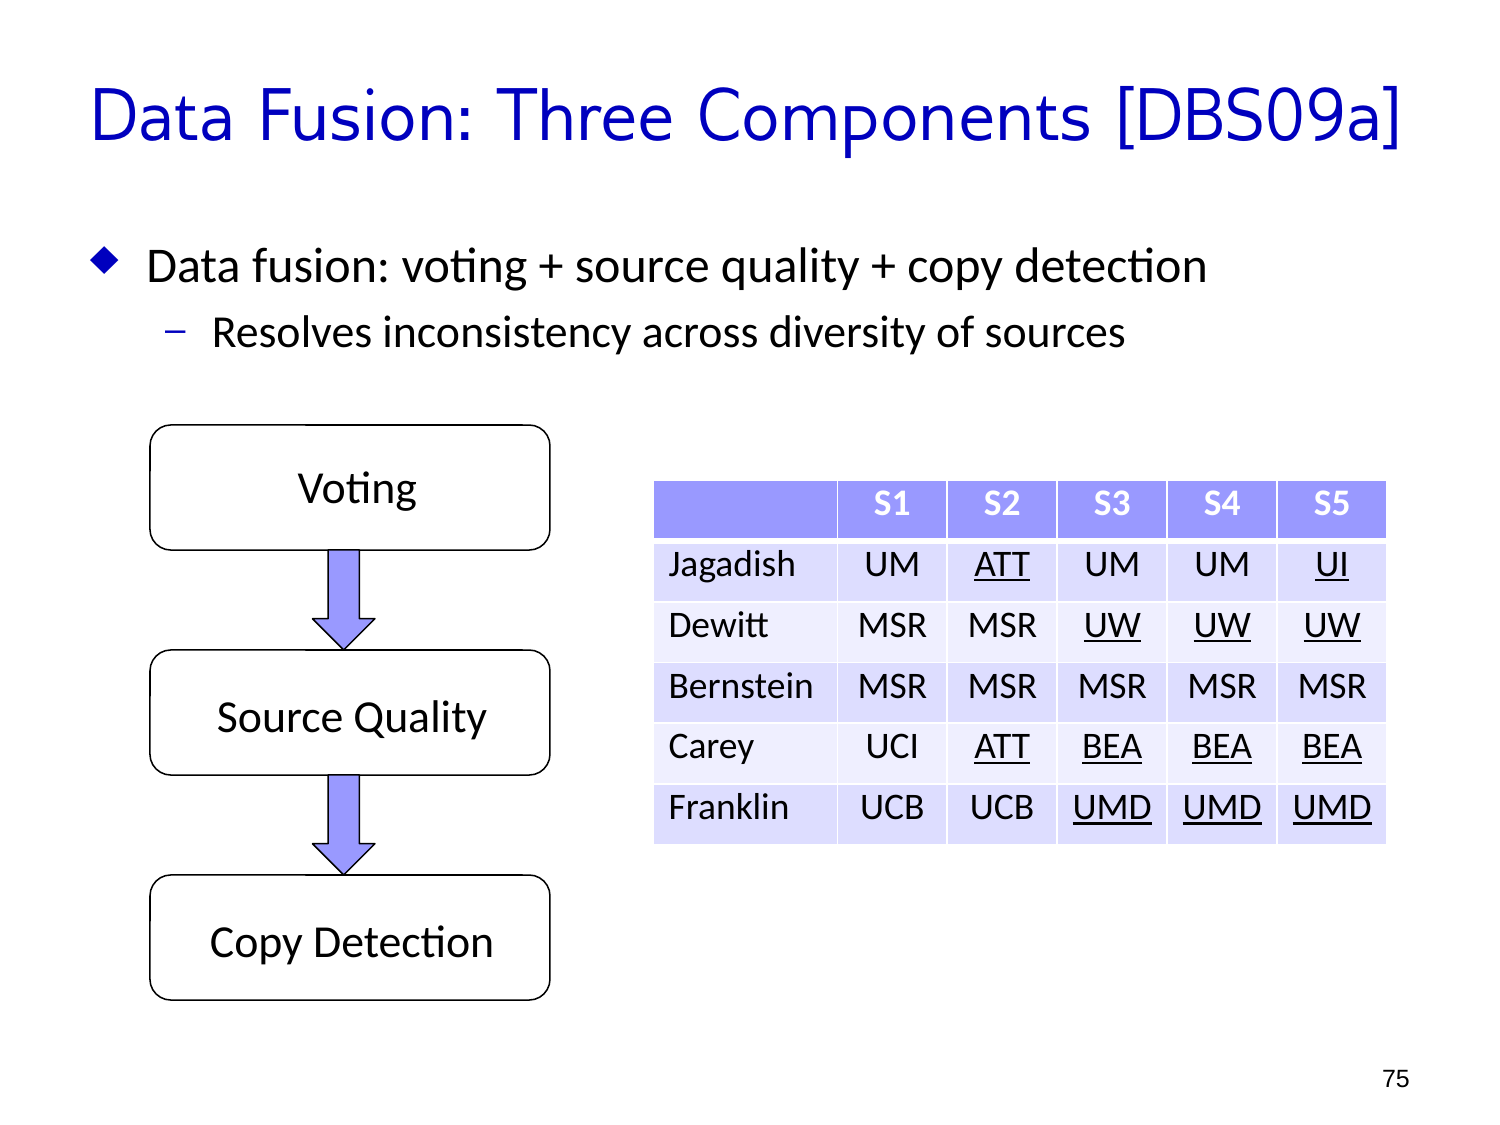

Data Fusion: Three Components [DBS09a]
Data fusion: voting + source quality + copy detection
Resolves inconsistency across diversity of sources
USP

 Voting
|  | S1 | S2 | S3 | S4 | S5 |
| --- | --- | --- | --- | --- | --- |
| Jagadish | UM | ATT | UM | UM | UI |
| Dewitt | MSR | MSR | UW | UW | UW |
| Bernstein | MSR | MSR | MSR | MSR | MSR |
| Carey | UCI | ATT | BEA | BEA | BEA |
| Franklin | UCB | UCB | UMD | UMD | UMD |

Source Quality

Copy Detection
75